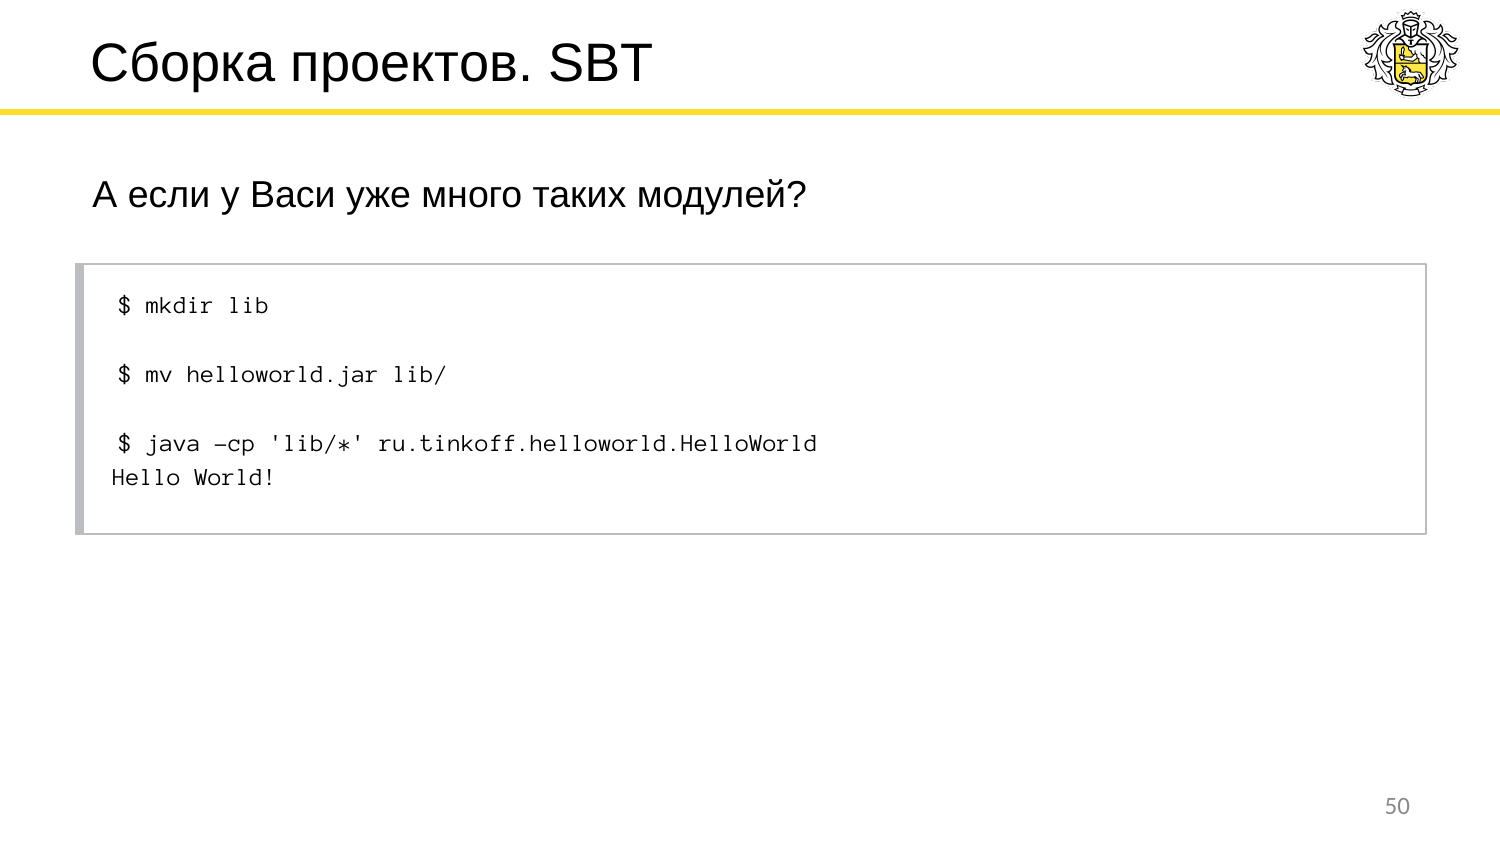

# Сборка проектов. SBT
А если у Васи уже много таких модулей?

$ mkdir lib

$ mv helloworld.jar lib/

$ java -cp 'lib/*' ru.tinkoff.helloworld.HelloWorld
Hello World!

50